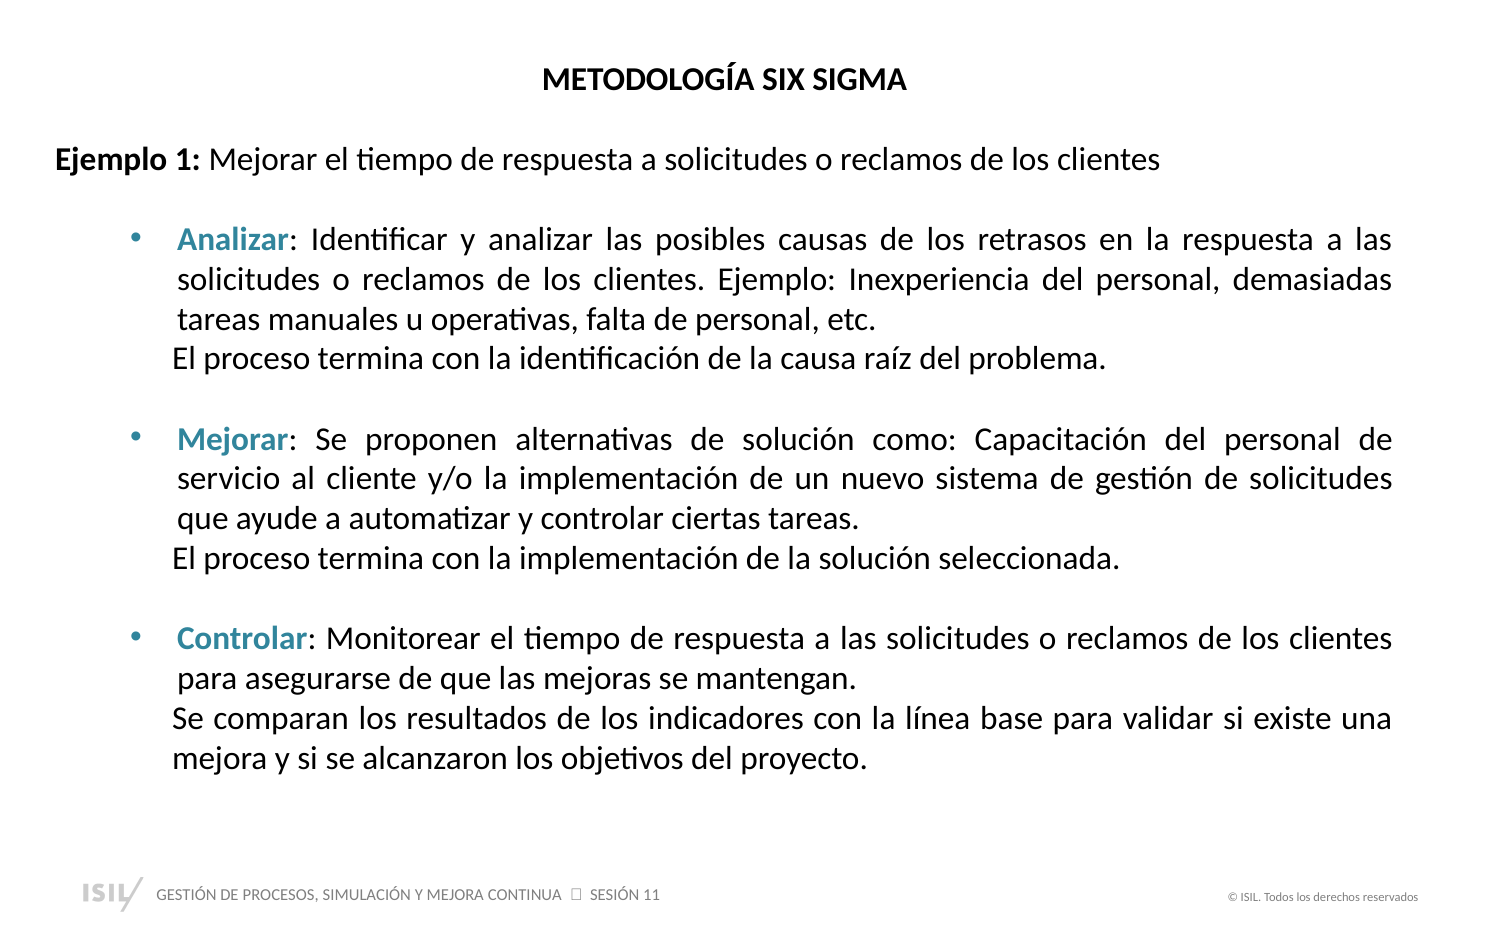

METODOLOGÍA SIX SIGMA

Ejemplo 1: Mejorar el tiempo de respuesta a solicitudes o reclamos de los clientes

Analizar: Identificar y analizar las posibles causas de los retrasos en la respuesta a las solicitudes o reclamos de los clientes. Ejemplo: Inexperiencia del personal, demasiadas tareas manuales u operativas, falta de personal, etc.
El proceso termina con la identificación de la causa raíz del problema.

Mejorar: Se proponen alternativas de solución como: Capacitación del personal de servicio al cliente y/o la implementación de un nuevo sistema de gestión de solicitudes que ayude a automatizar y controlar ciertas tareas.
El proceso termina con la implementación de la solución seleccionada.

Controlar: Monitorear el tiempo de respuesta a las solicitudes o reclamos de los clientes para asegurarse de que las mejoras se mantengan.
Se comparan los resultados de los indicadores con la línea base para validar si existe una mejora y si se alcanzaron los objetivos del proyecto.